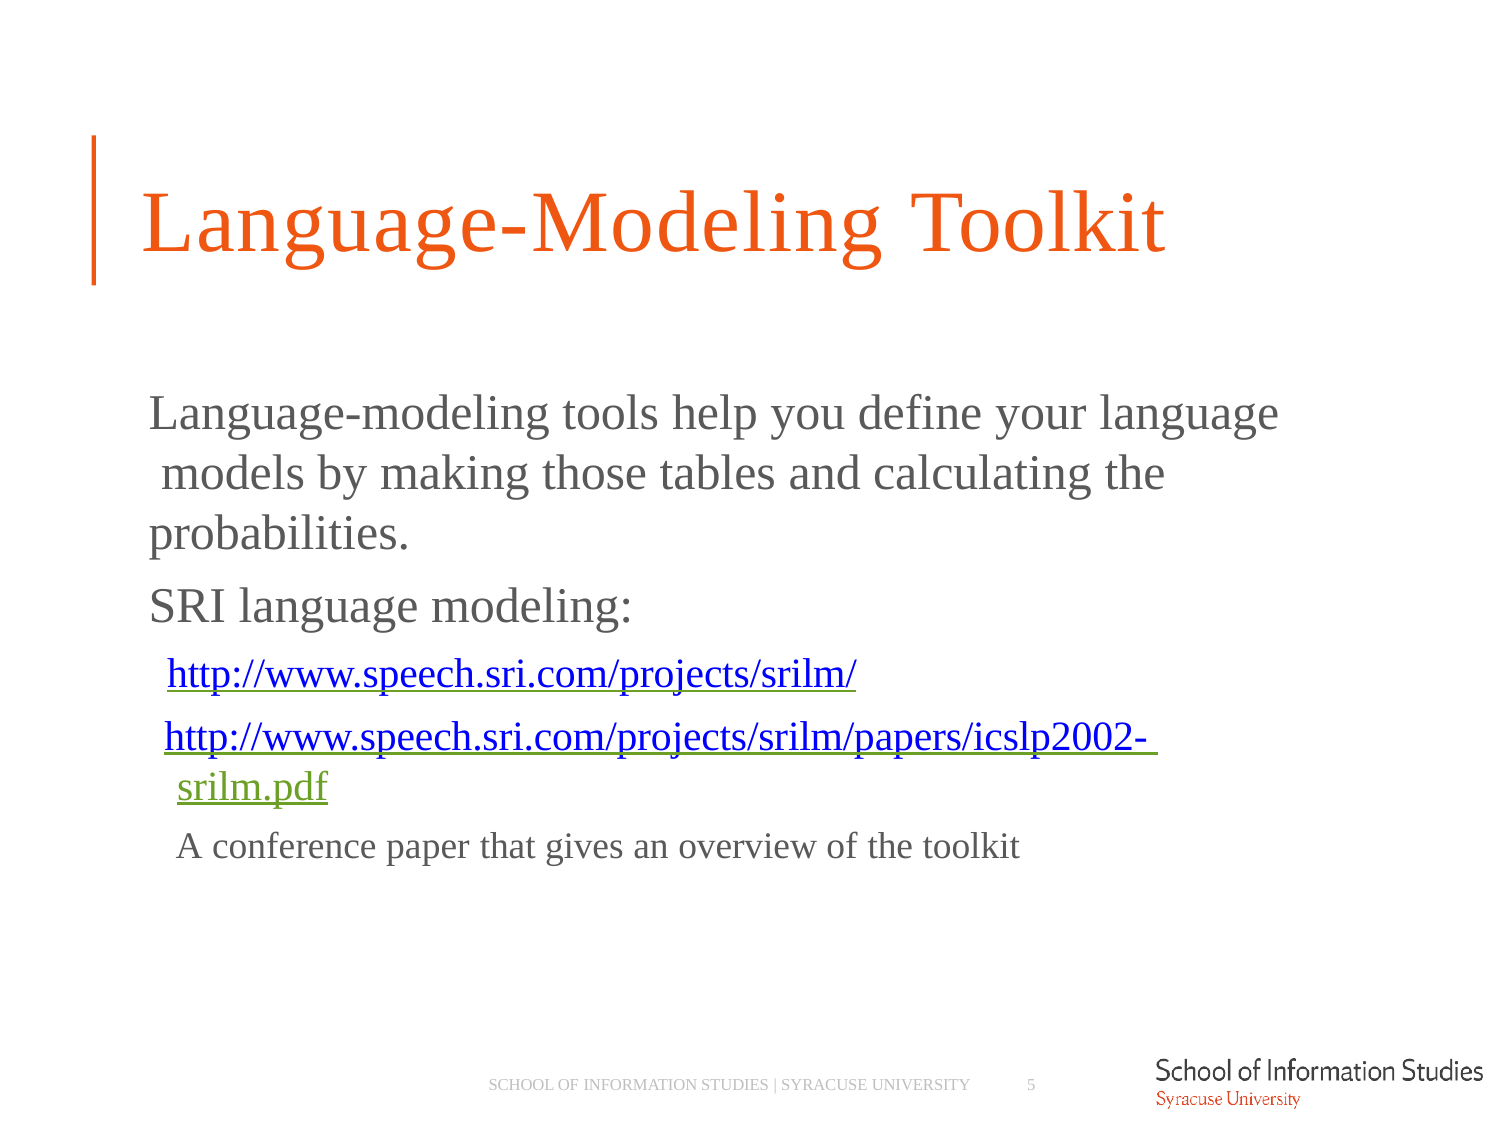

# Language-Modeling Toolkit
Language-modeling tools help you define your language  models by making those tables and calculating the  probabilities.
SRI language modeling:
­ http://www.speech.sri.com/projects/srilm/
­ http://www.speech.sri.com/projects/srilm/papers/icslp2002-  srilm.pdf
­ A conference paper that gives an overview of the toolkit
SCHOOL OF INFORMATION STUDIES | SYRACUSE UNIVERSITY
5